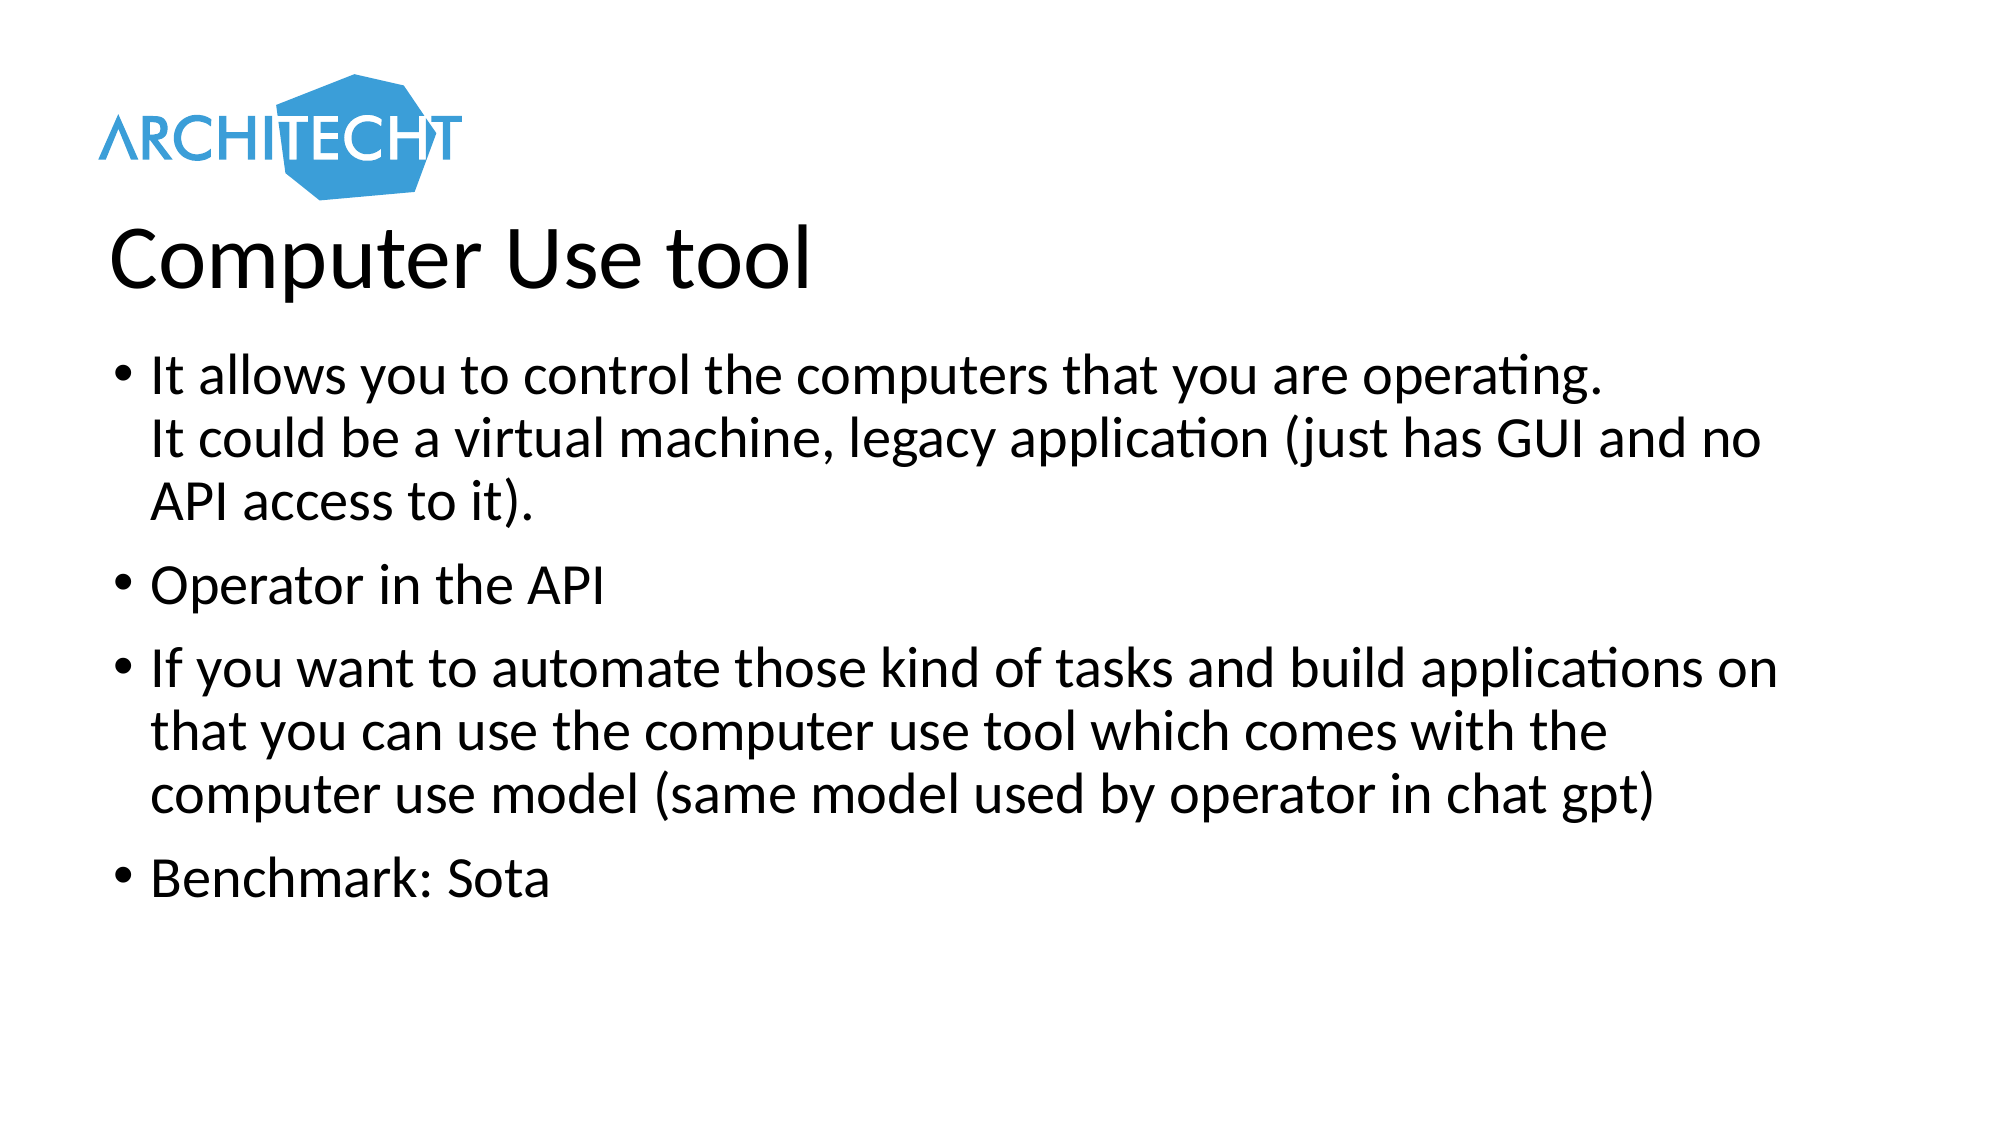

# Computer Use tool
It allows you to control the computers that you are operating.
It could be a virtual machine, legacy application (just has GUI and no API access to it).
Operator in the API
If you want to automate those kind of tasks and build applications on that you can use the computer use tool which comes with the computer use model (same model used by operator in chat gpt)
Benchmark: Sota